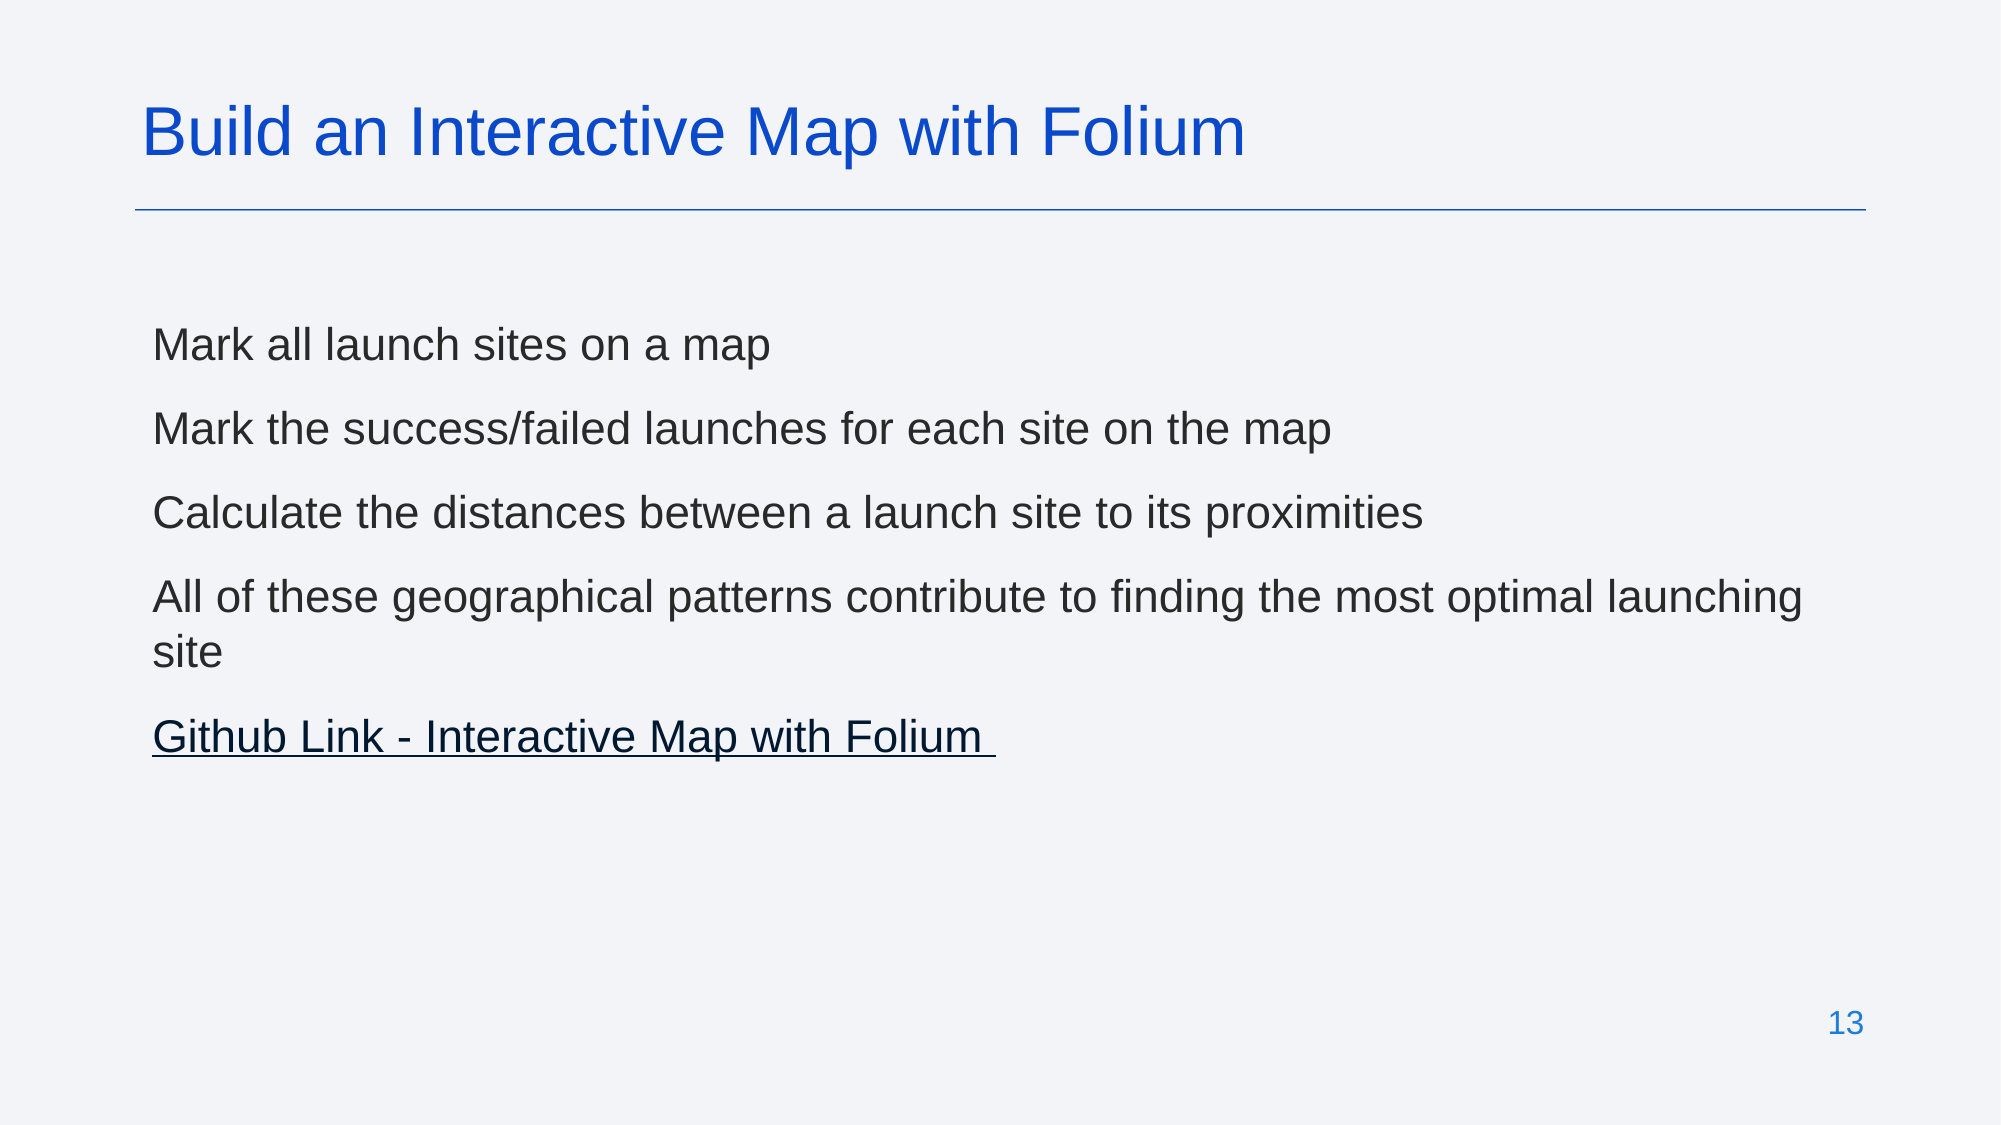

Build an Interactive Map with Folium
Mark all launch sites on a map
Mark the success/failed launches for each site on the map
Calculate the distances between a launch site to its proximities
All of these geographical patterns contribute to finding the most optimal launching site
Github Link - Interactive Map with Folium

13